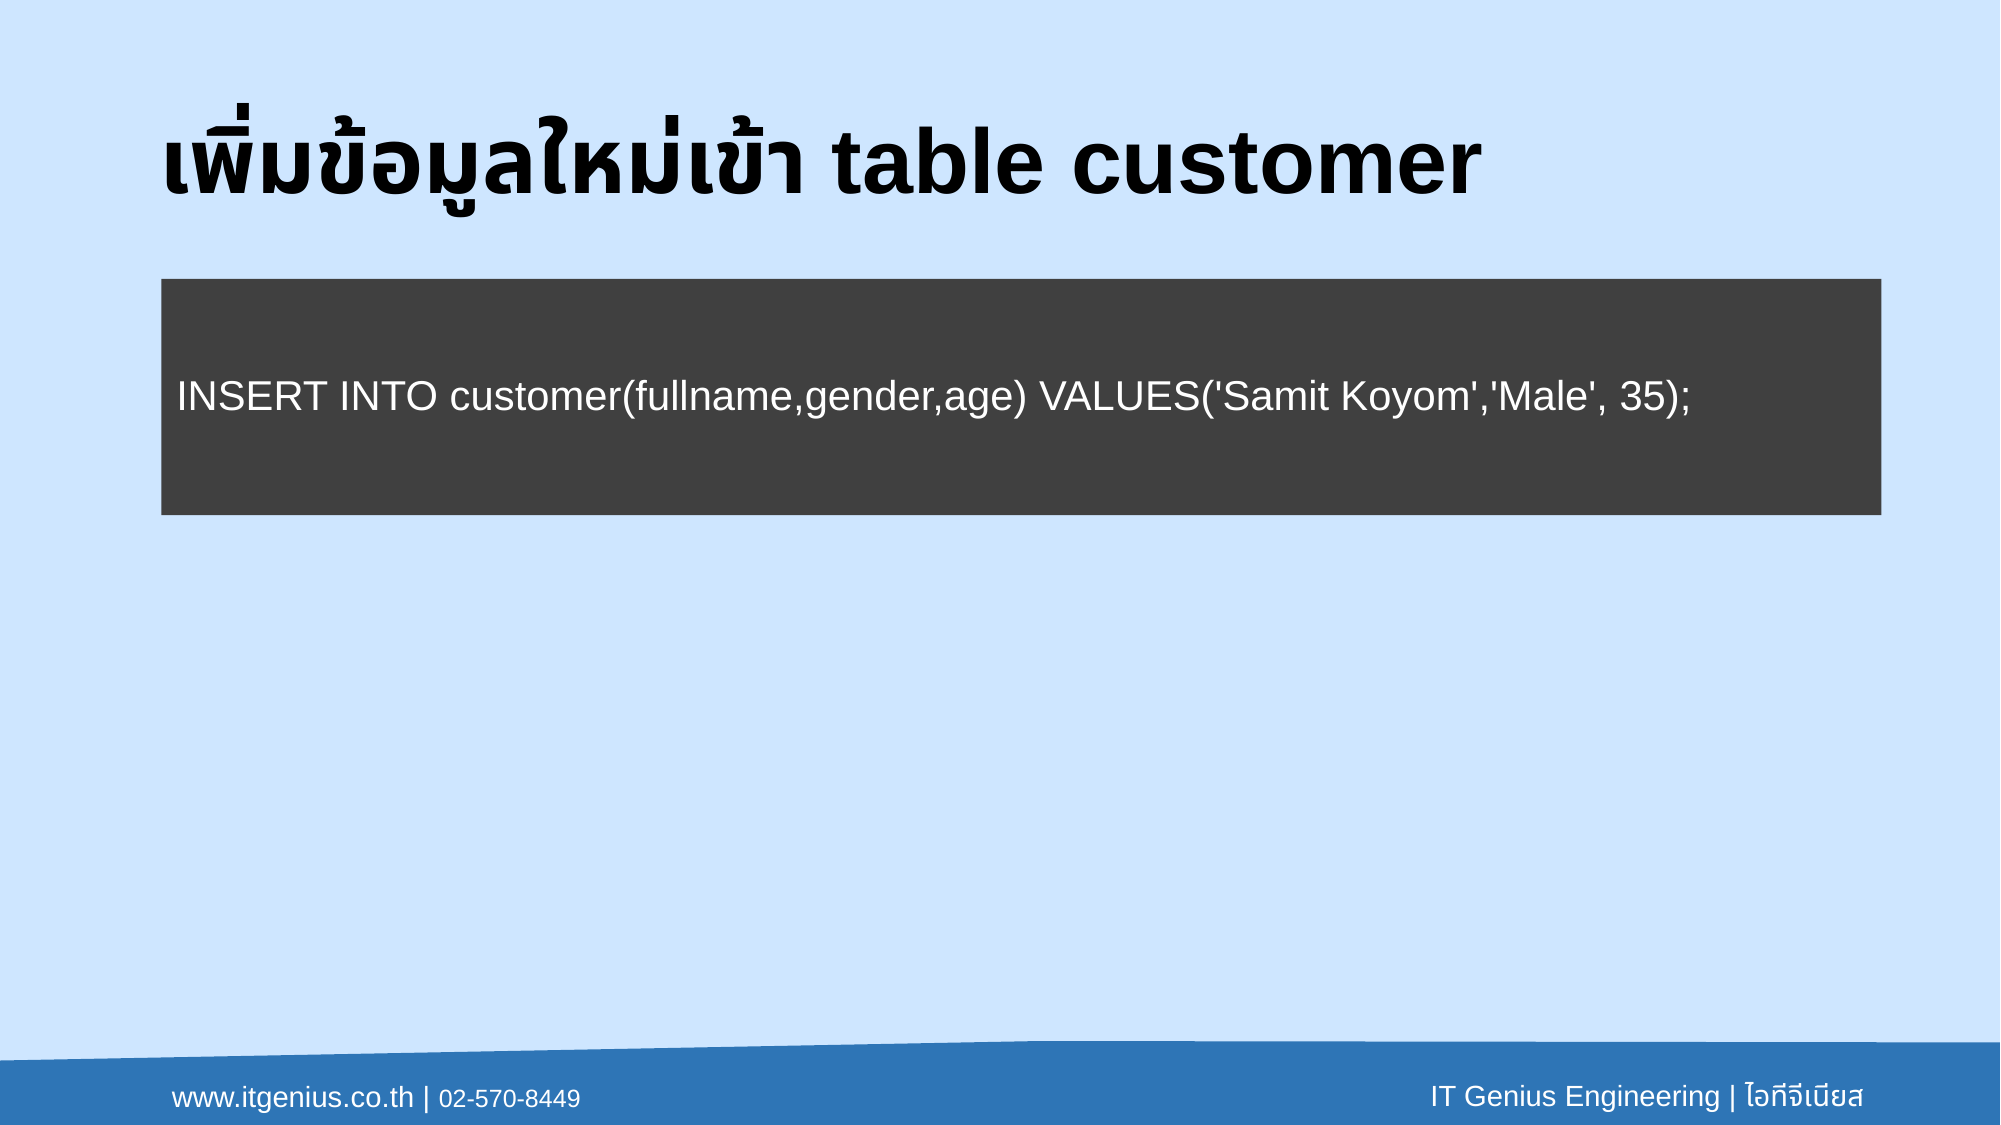

# เพิ่มข้อมูลใหม่เข้า table customer
INSERT INTO customer(fullname,gender,age) VALUES('Samit Koyom','Male', 35);

IT Genius Engineering | ไอทีจีเนียส
www.itgenius.co.th | 02-570-8449